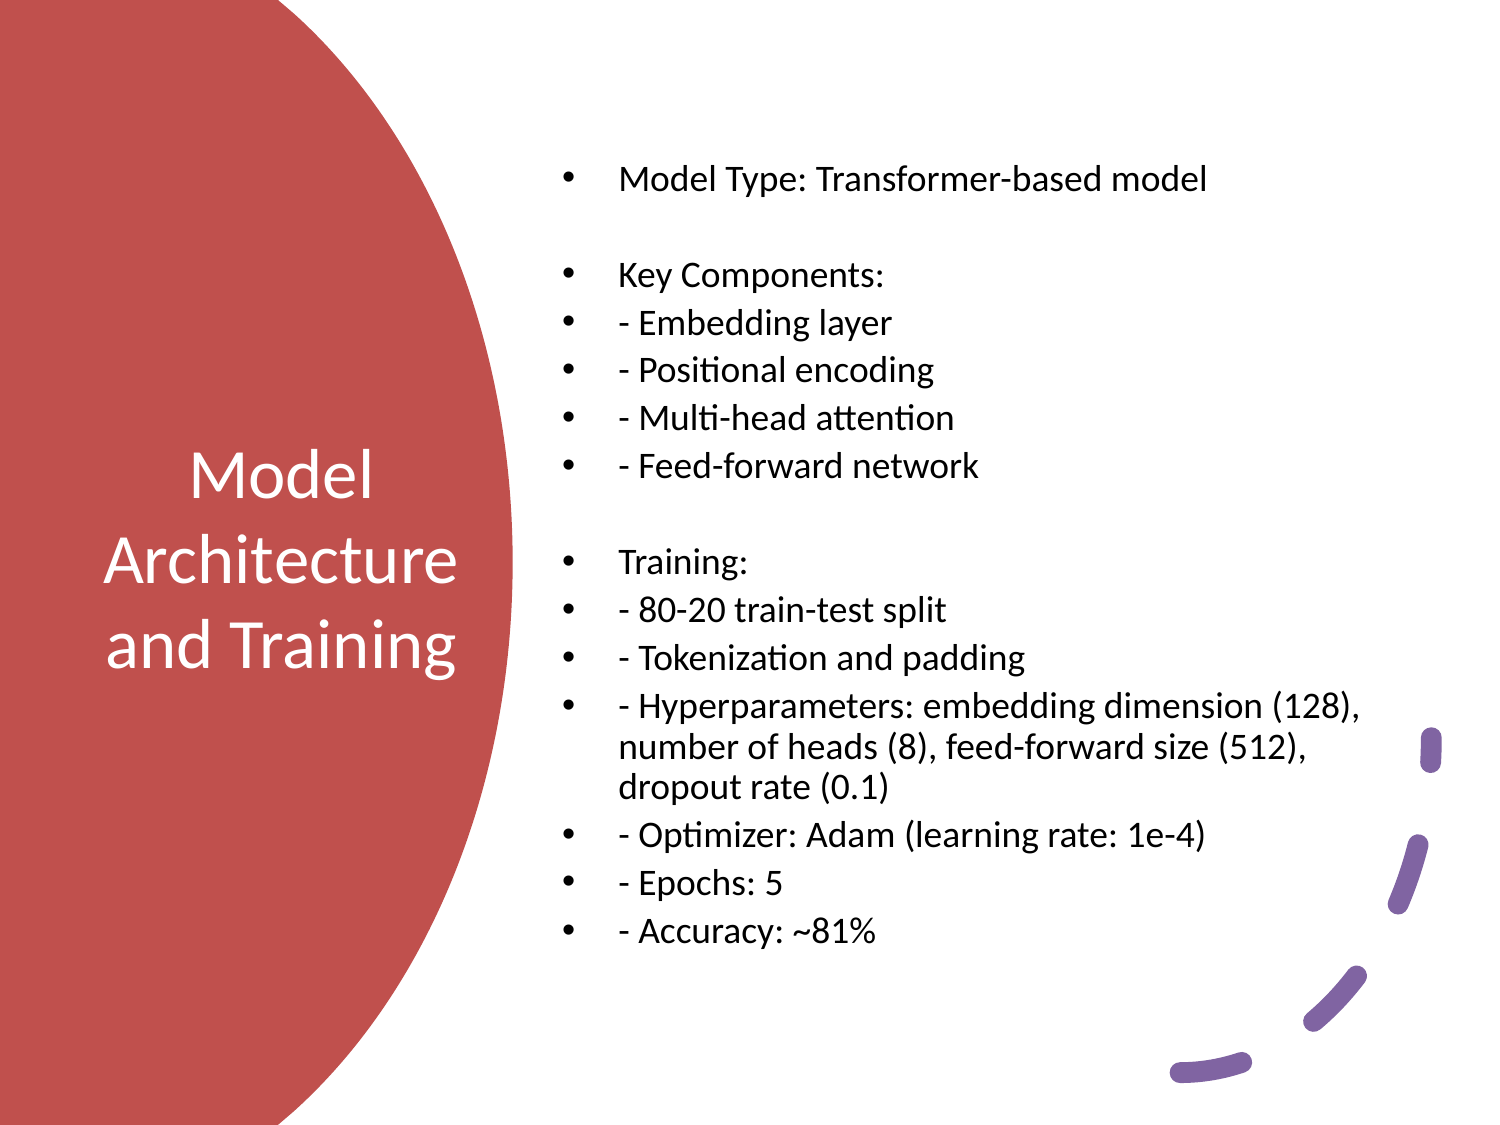

Model Type: Transformer-based model

Key Components:
- Embedding layer
- Positional encoding
- Multi-head attention
- Feed-forward network

Training:
- 80-20 train-test split
- Tokenization and padding
- Hyperparameters: embedding dimension (128), number of heads (8), feed-forward size (512), dropout rate (0.1)
- Optimizer: Adam (learning rate: 1e-4)
- Epochs: 5
- Accuracy: ~81%
# Model Architecture and Training